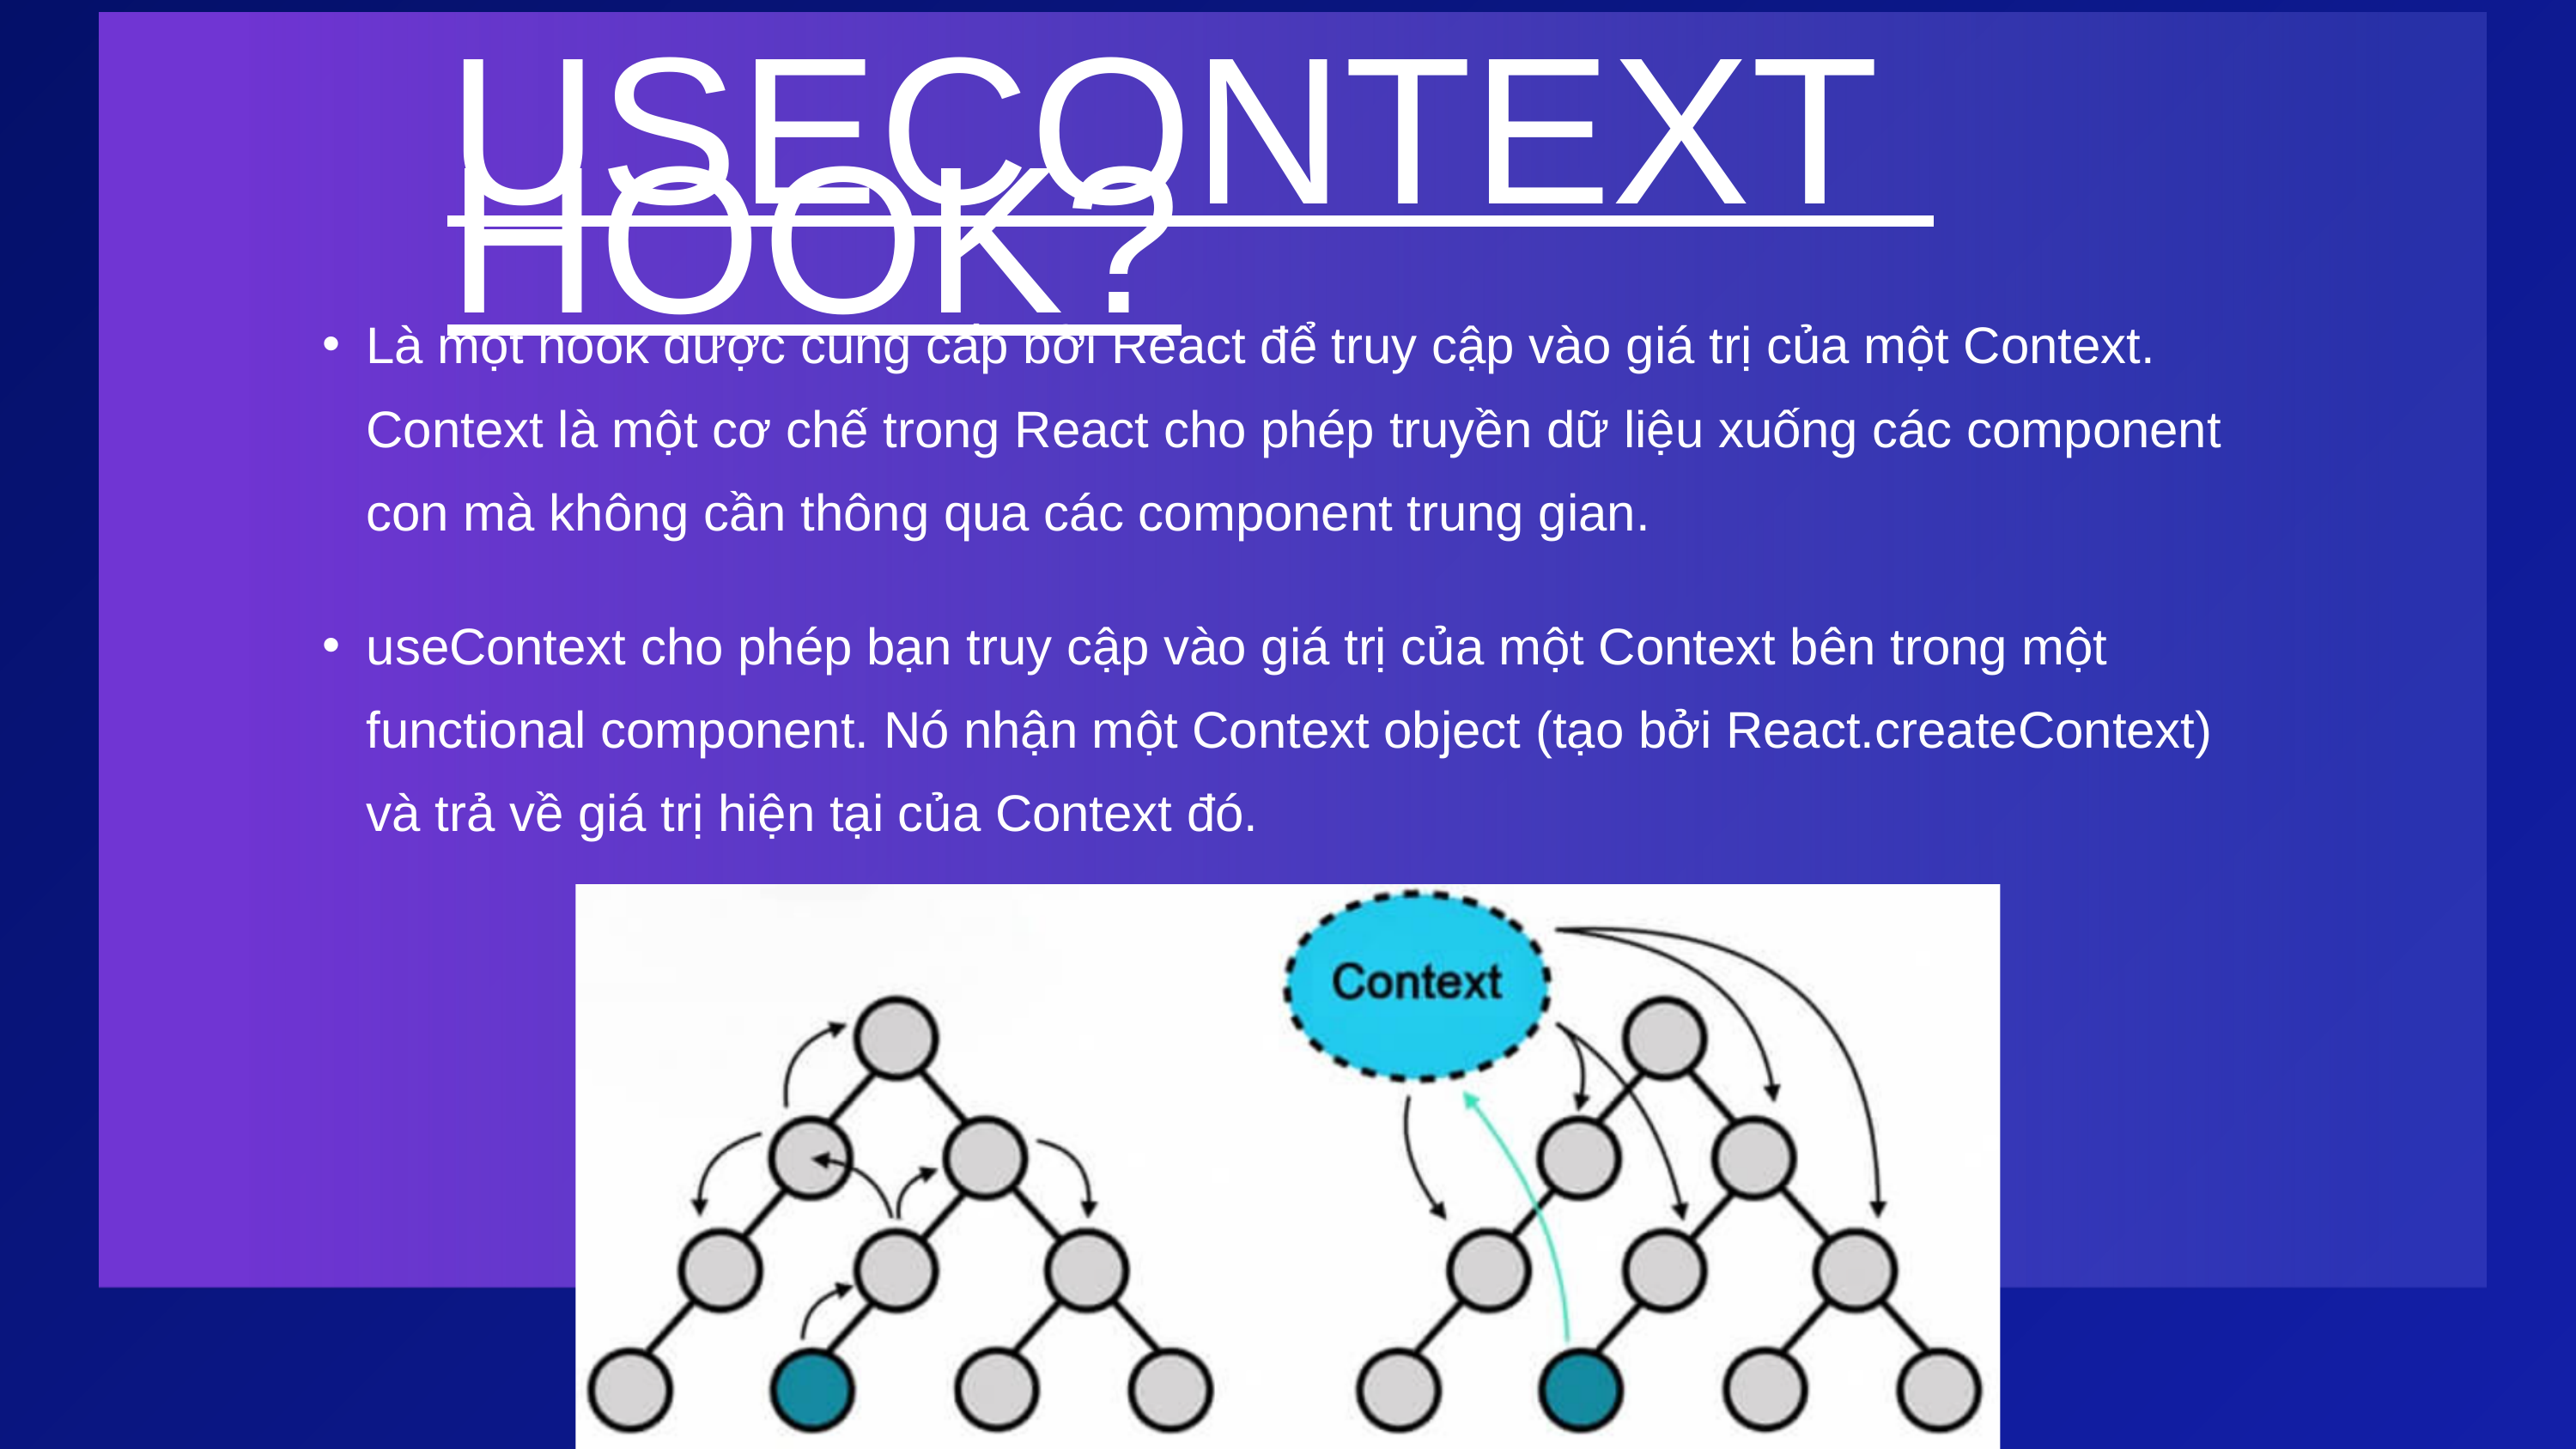

USECONTEXT HOOK?

Là một hook được cung cấp bởi React để truy cập vào giá trị của một Context. Context là một cơ chế trong React cho phép truyền dữ liệu xuống các component con mà không cần thông qua các component trung gian.
useContext cho phép bạn truy cập vào giá trị của một Context bên trong một functional component. Nó nhận một Context object (tạo bởi React.createContext) và trả về giá trị hiện tại của Context đó.